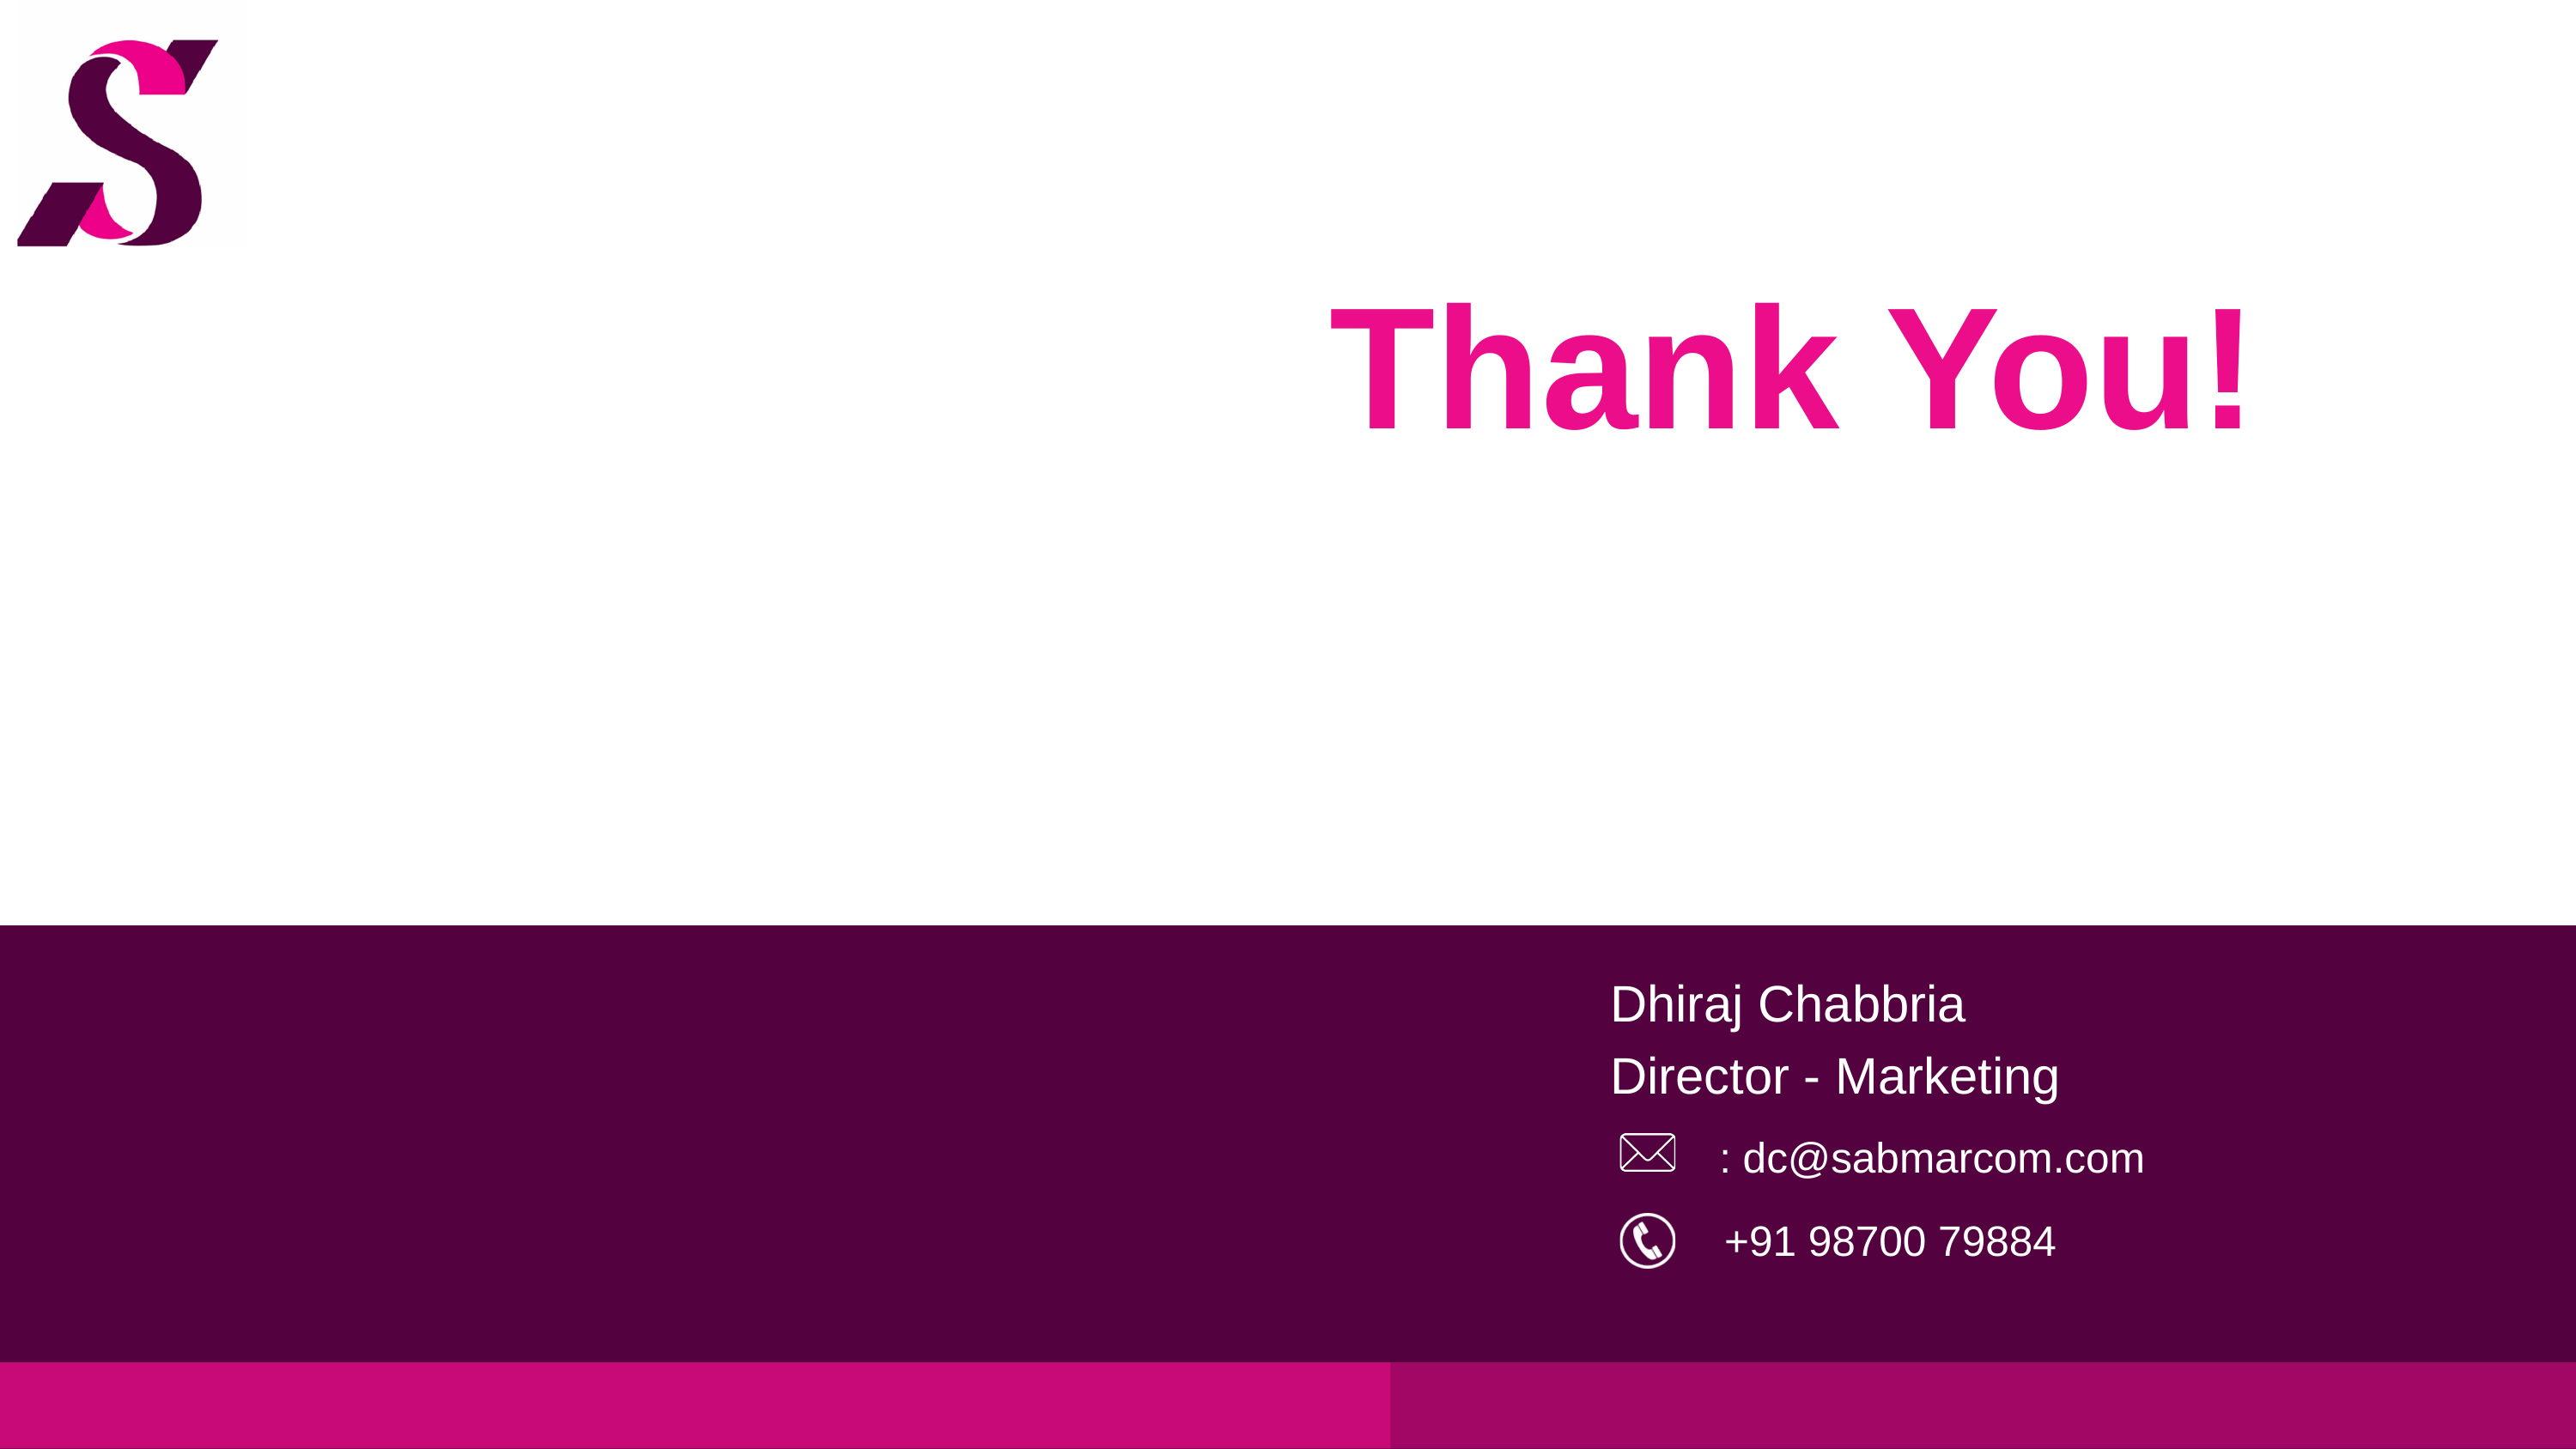

Thank You!

Dhiraj Chabbria
Director - Marketing
: dc@sabmarcom.com

+91 98700 79884